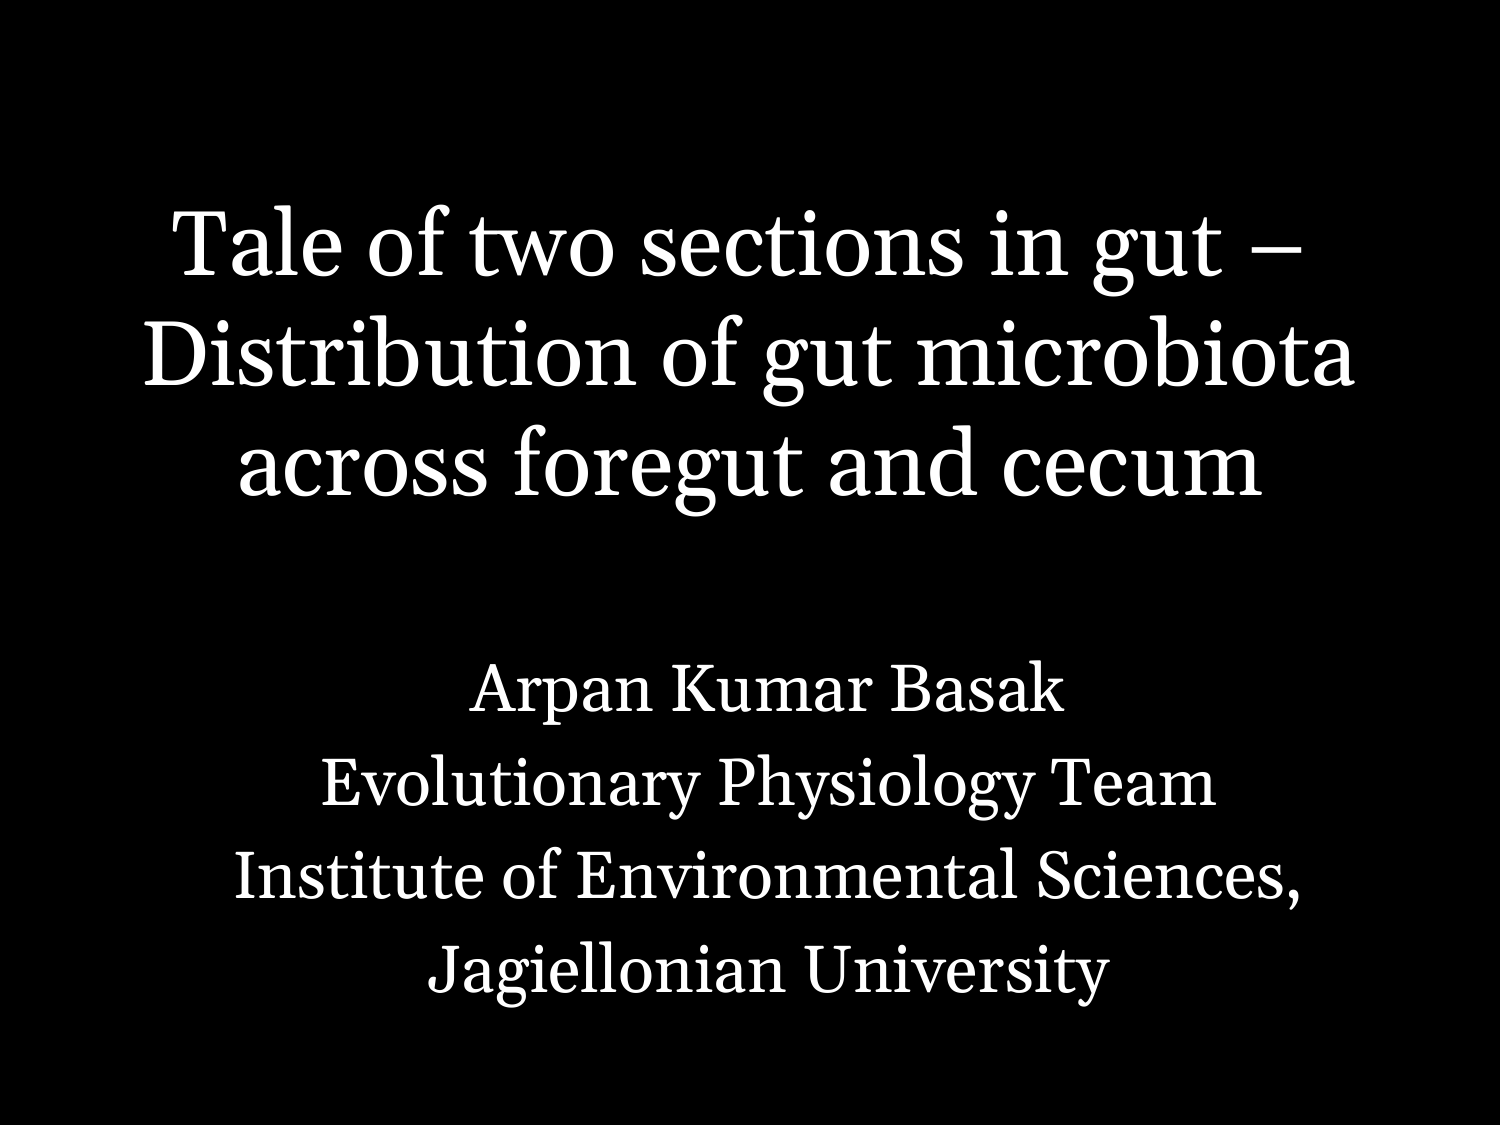

# Tale of two sections in gut – Distribution of gut microbiota across foregut and cecum
Arpan Kumar Basak
Evolutionary Physiology Team
Institute of Environmental Sciences,
Jagiellonian University